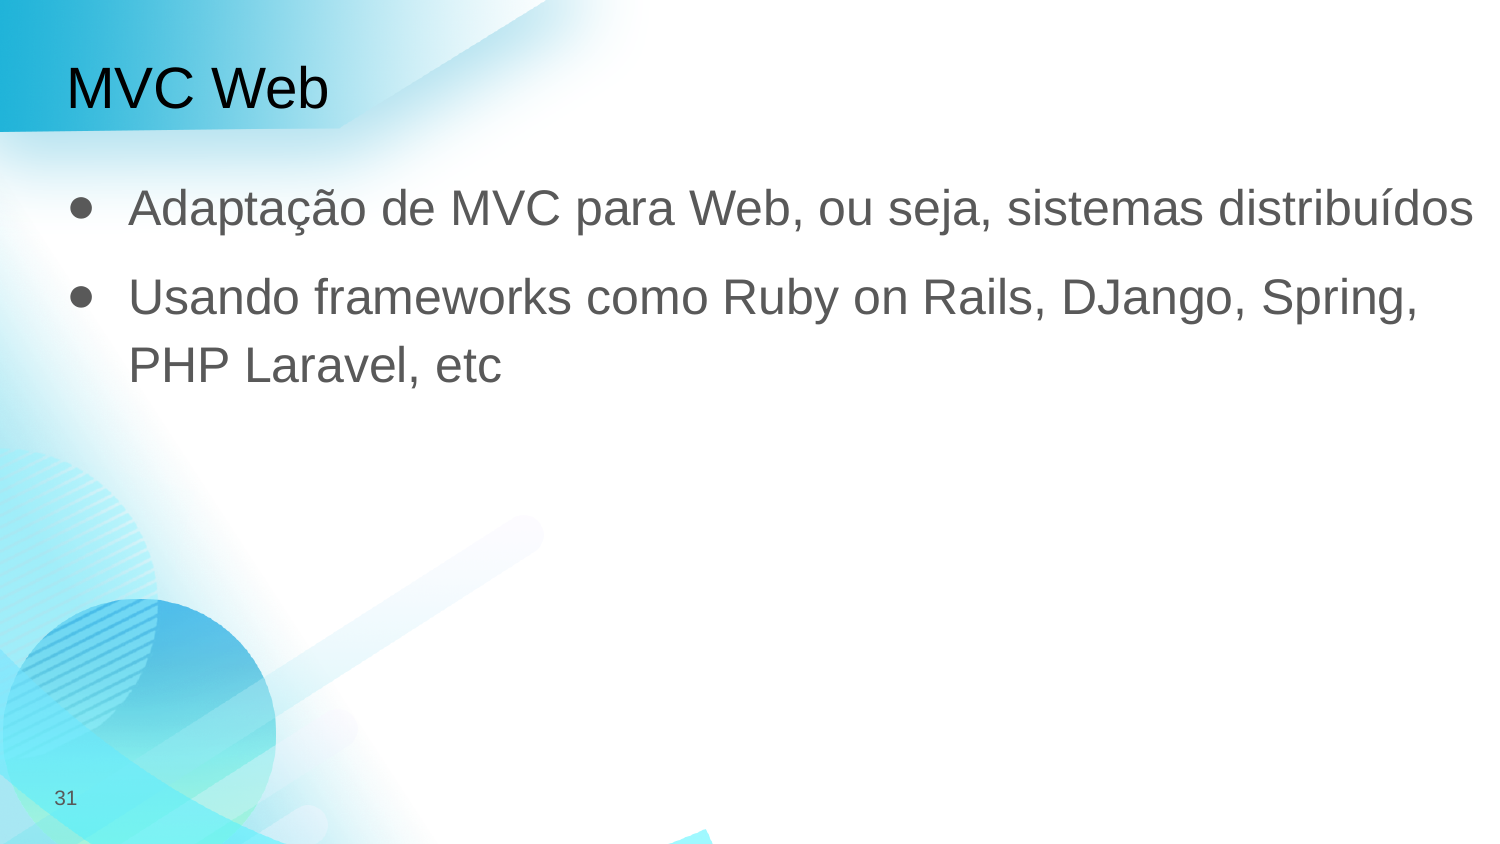

# MVC Web
Adaptação de MVC para Web, ou seja, sistemas distribuídos
Usando frameworks como Ruby on Rails, DJango, Spring, PHP Laravel, etc
31